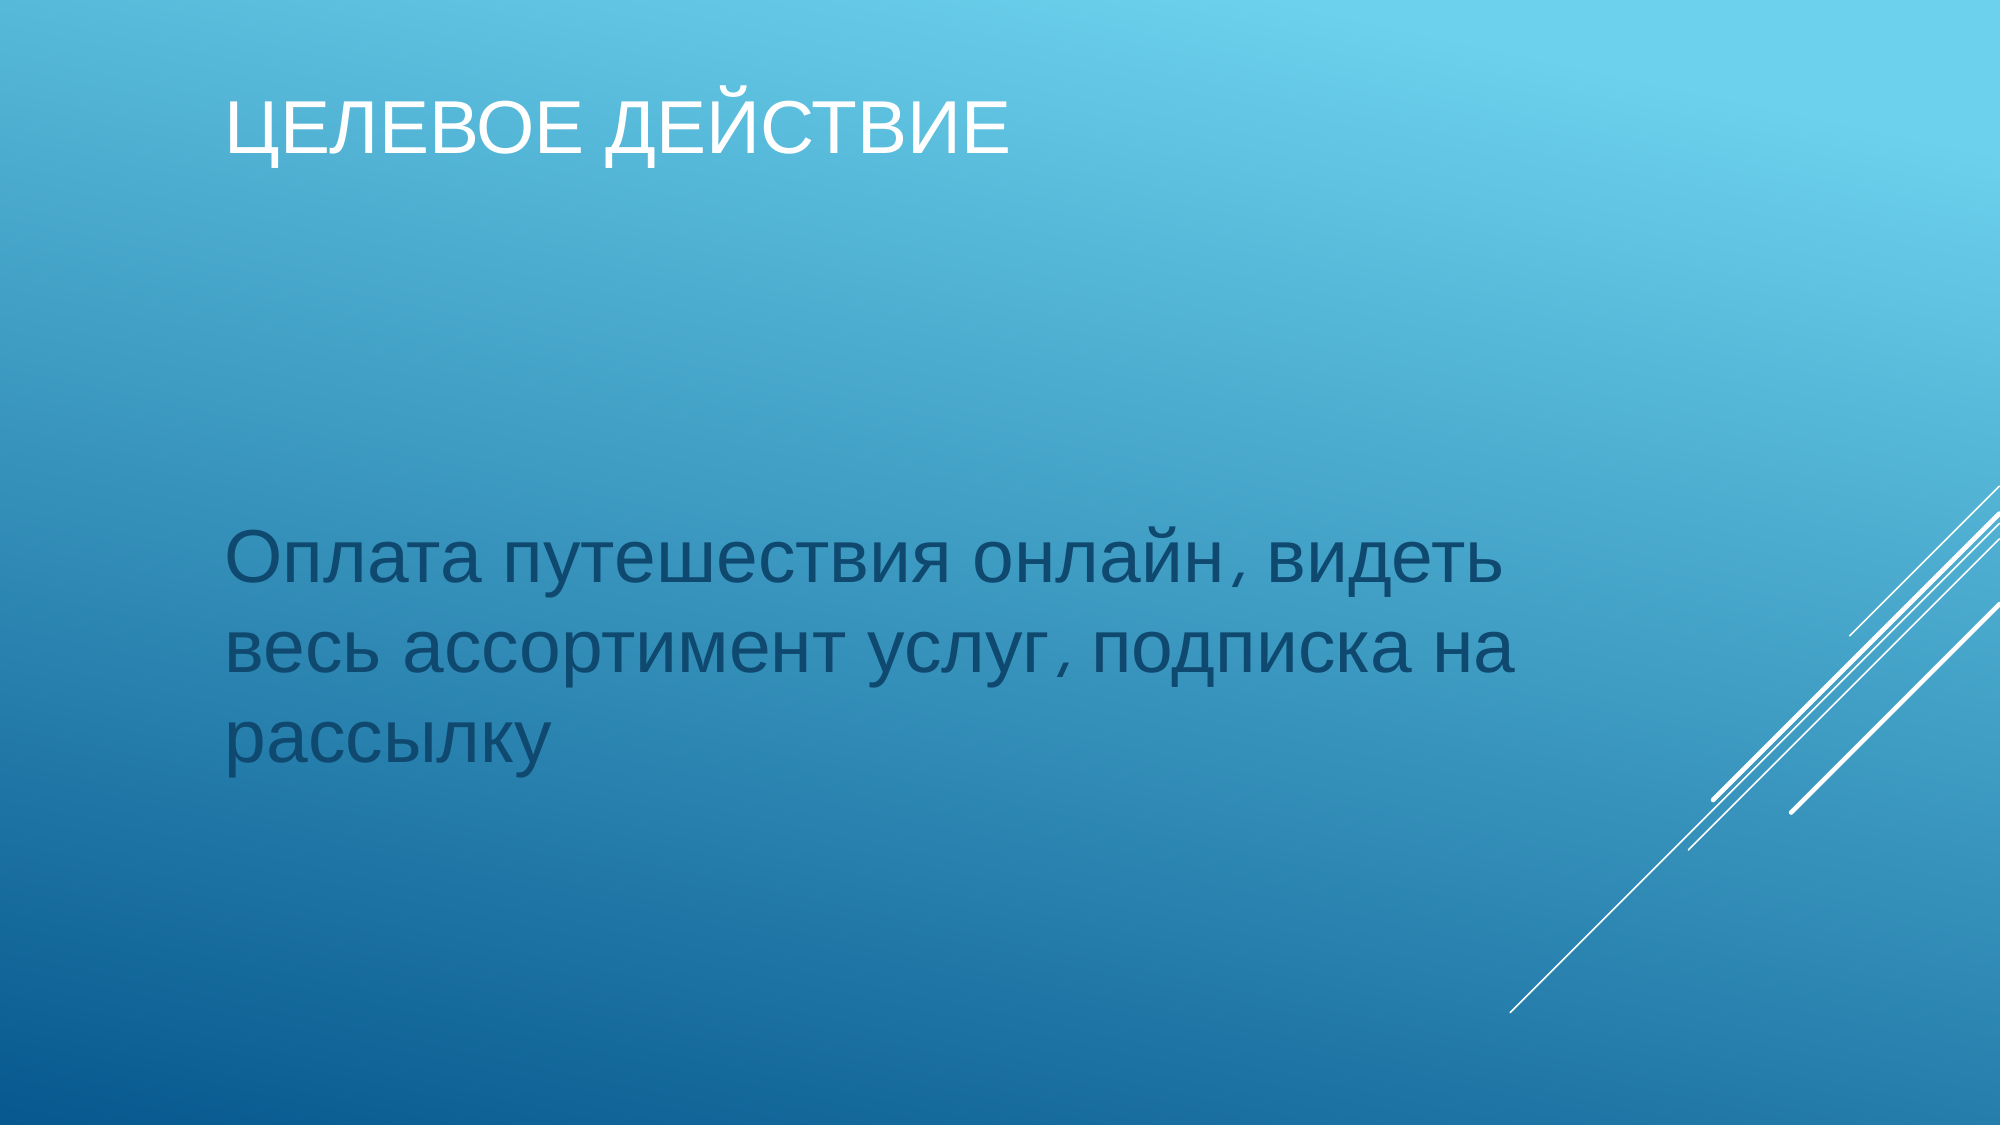

# Целевое действие
Оплата путешествия онлайн, видеть весь ассортимент услуг, подписка на рассылку